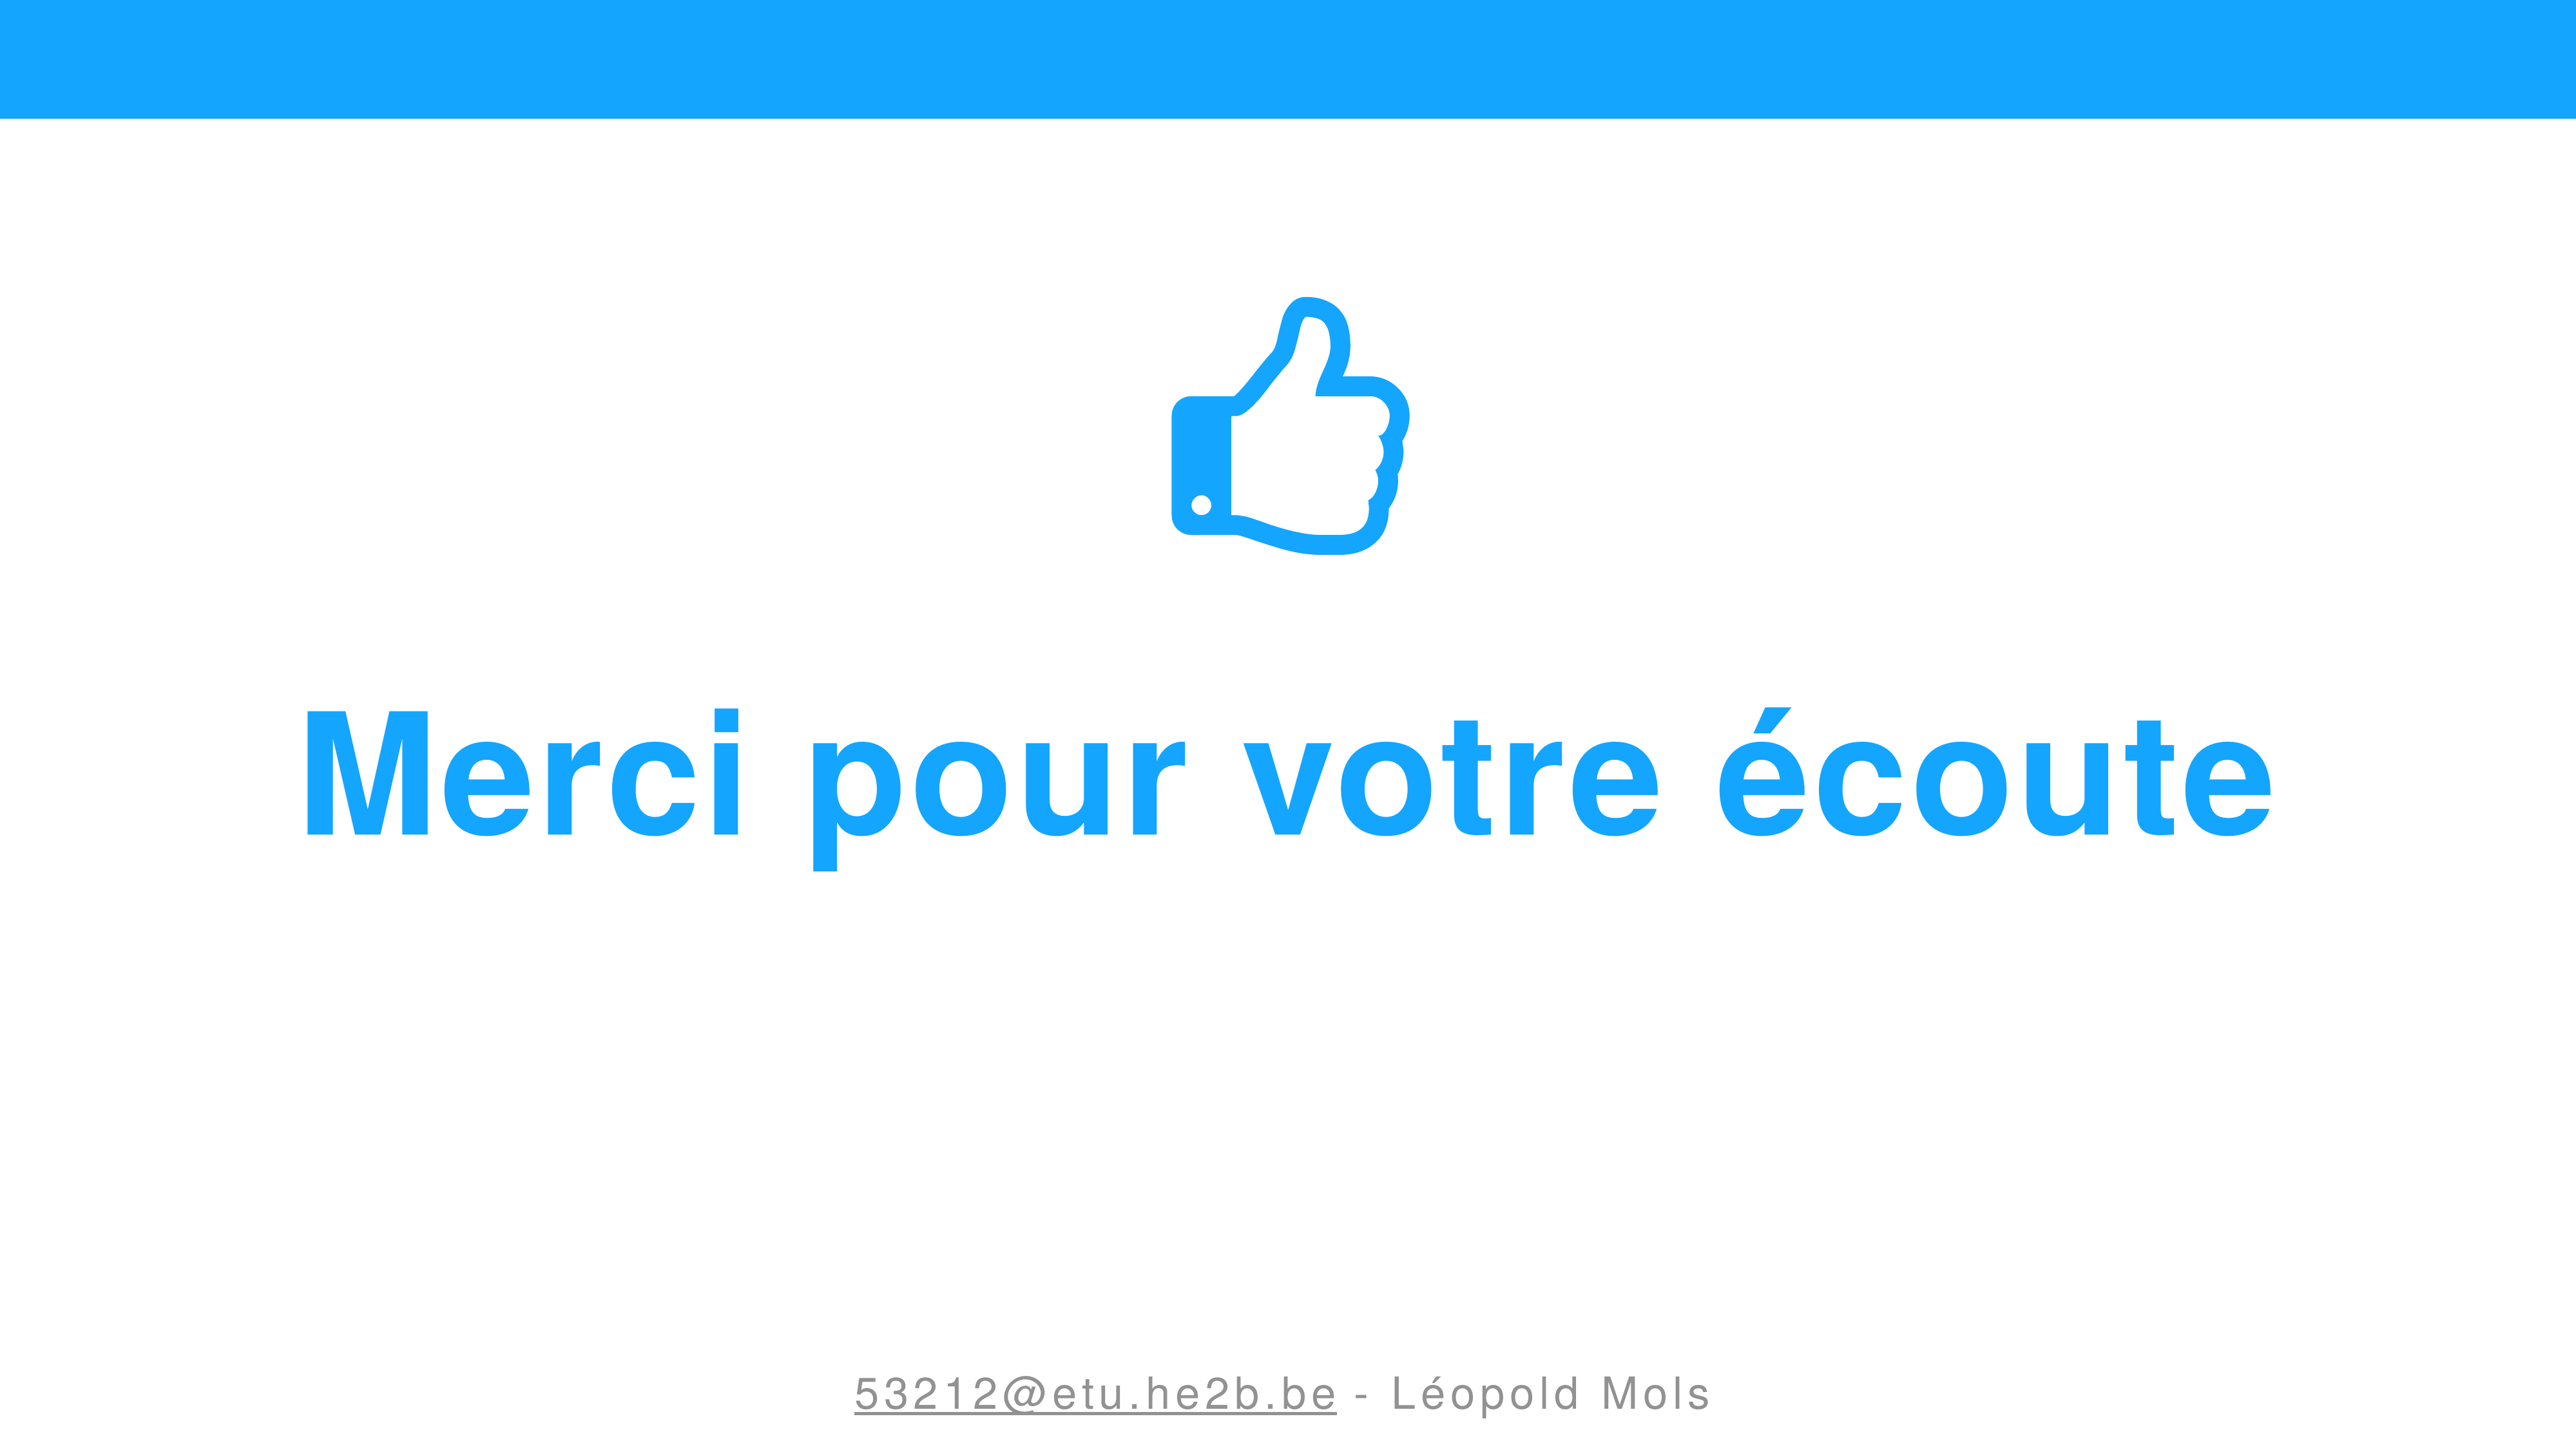

Merci pour votre écoute
14

53212@etu.he2b.be - Léopold Mols